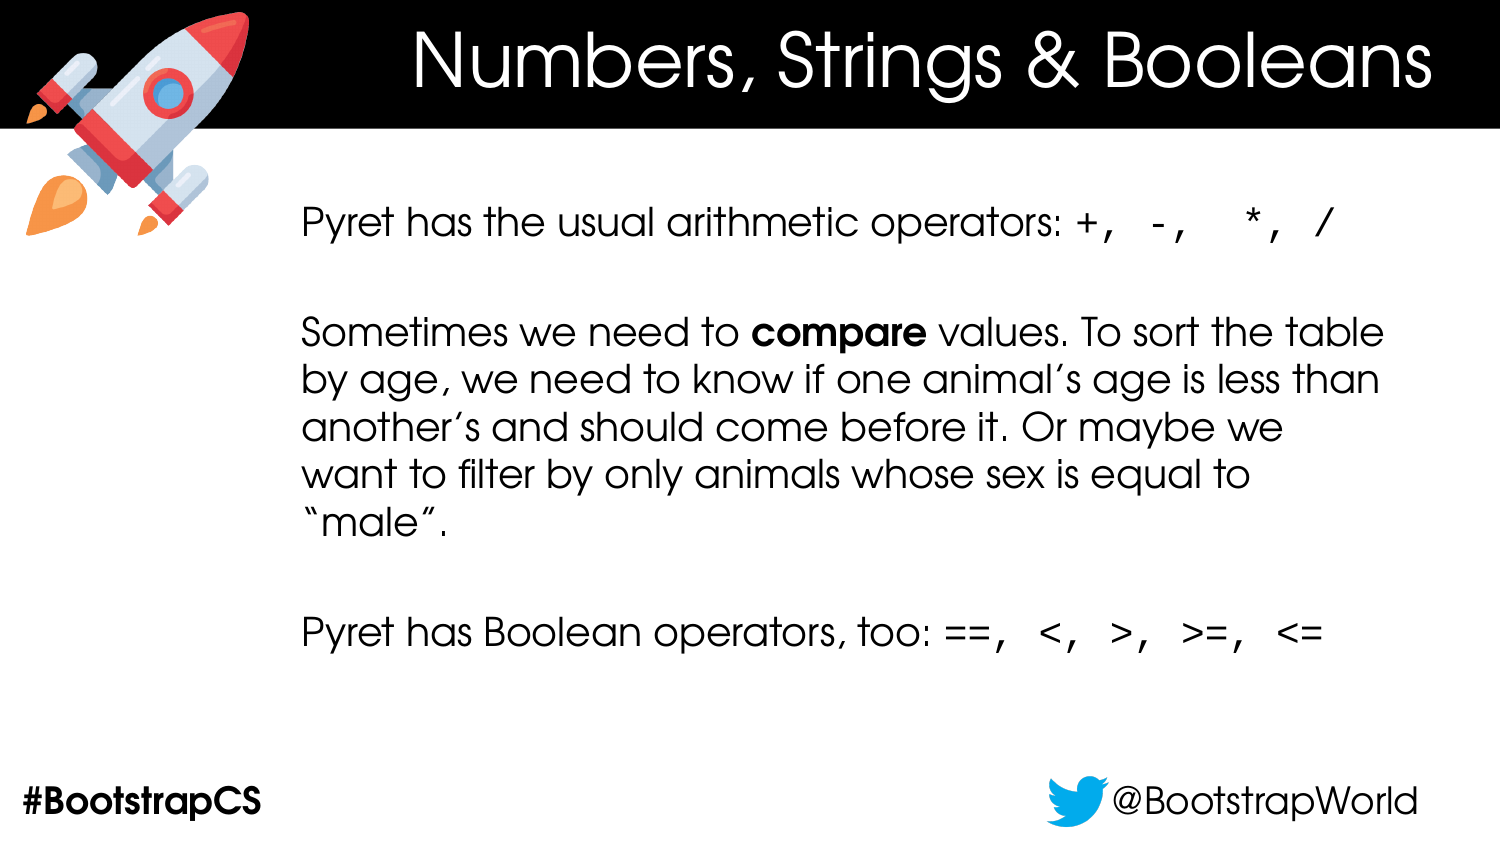

# Numbers, Strings & Booleans
Pyret has the usual arithmetic operators: +, -,  *, /
Sometimes we need to compare values. To sort the table by age, we need to know if one animal’s age is less than another’s and should come before it. Or maybe we want to filter by only animals whose sex is equal to “male”.
Pyret has Boolean operators, too: ==, <, >, >=, <=